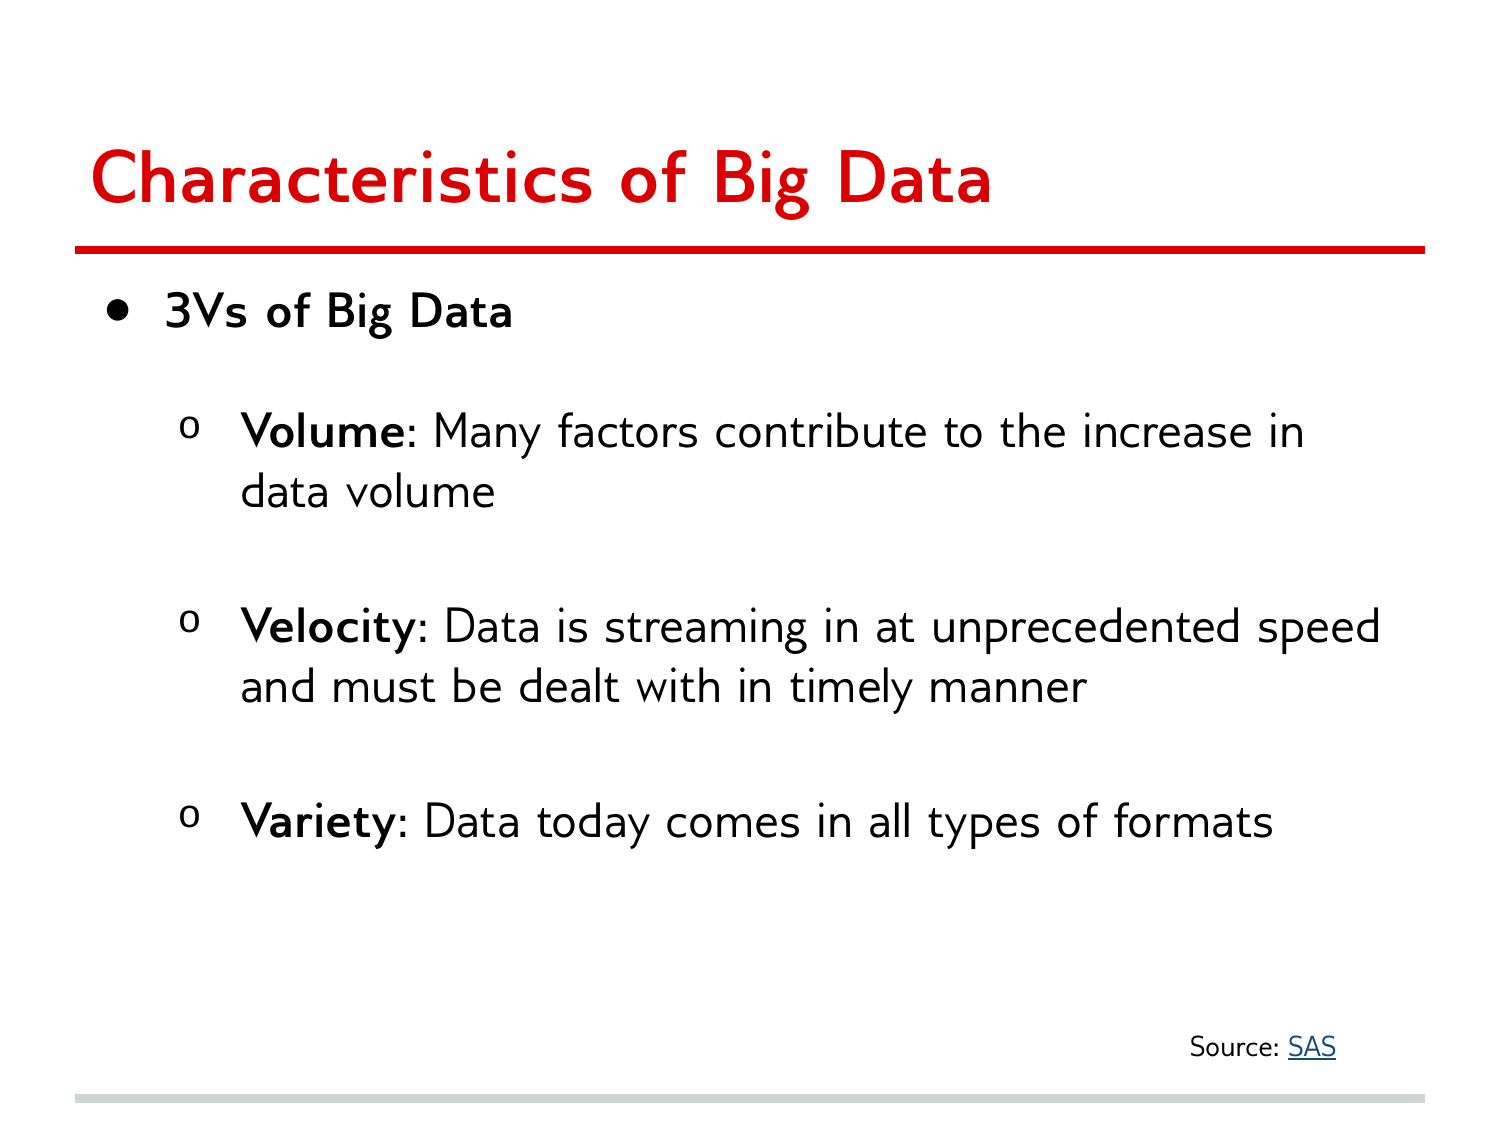

# Characteristics of Big Data
3Vs of Big Data

Volume: Many factors contribute to the increase in data volume

Velocity: Data is streaming in at unprecedented speed and must be dealt with in timely manner

Variety: Data today comes in all types of formats
Source: SAS